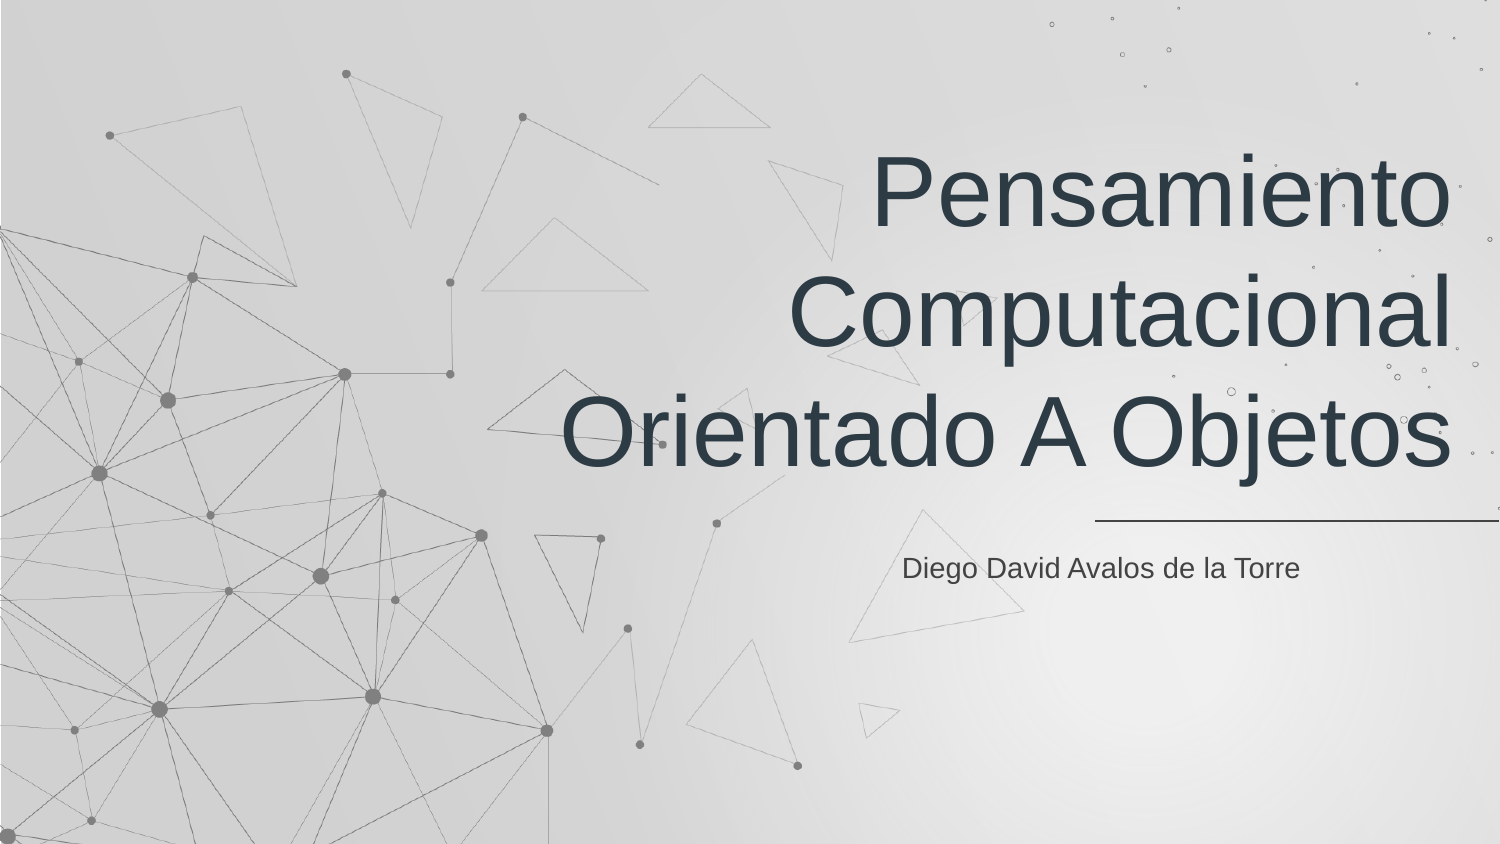

# Pensamiento Computacional Orientado A Objetos
Diego David Avalos de la Torre